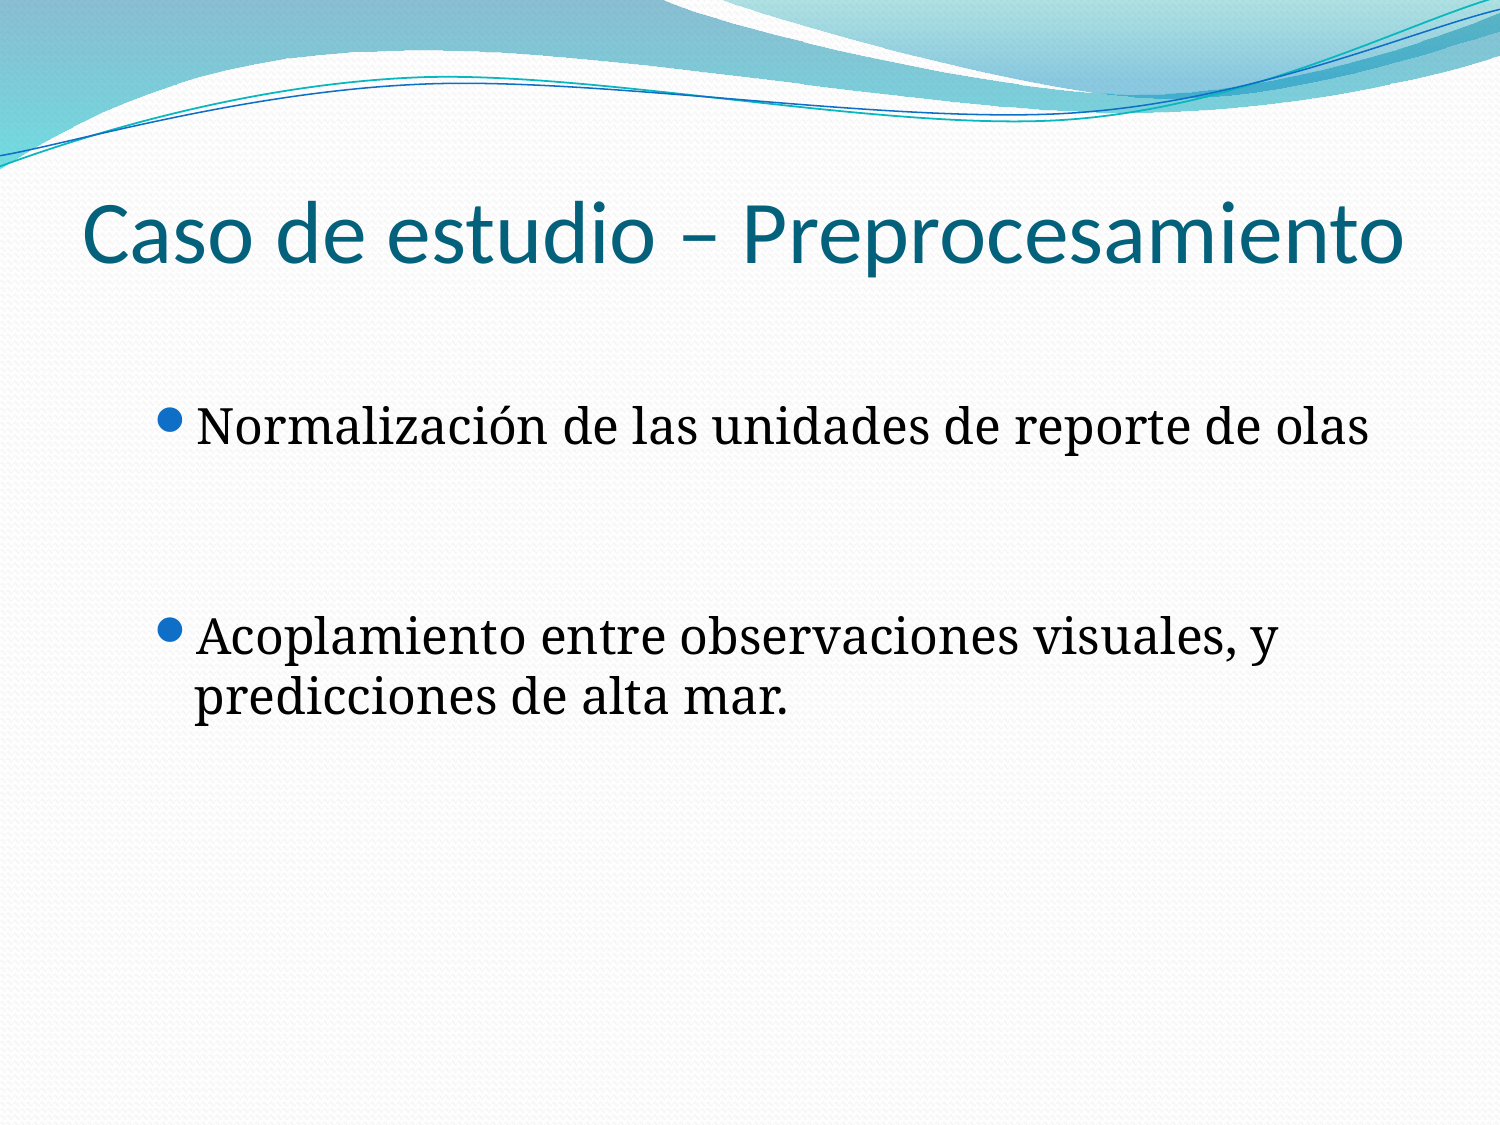

# Caso de estudio – Preprocesamiento

Normalización de las unidades de reporte de olas

Acoplamiento entre observaciones visuales, y predicciones de alta mar.